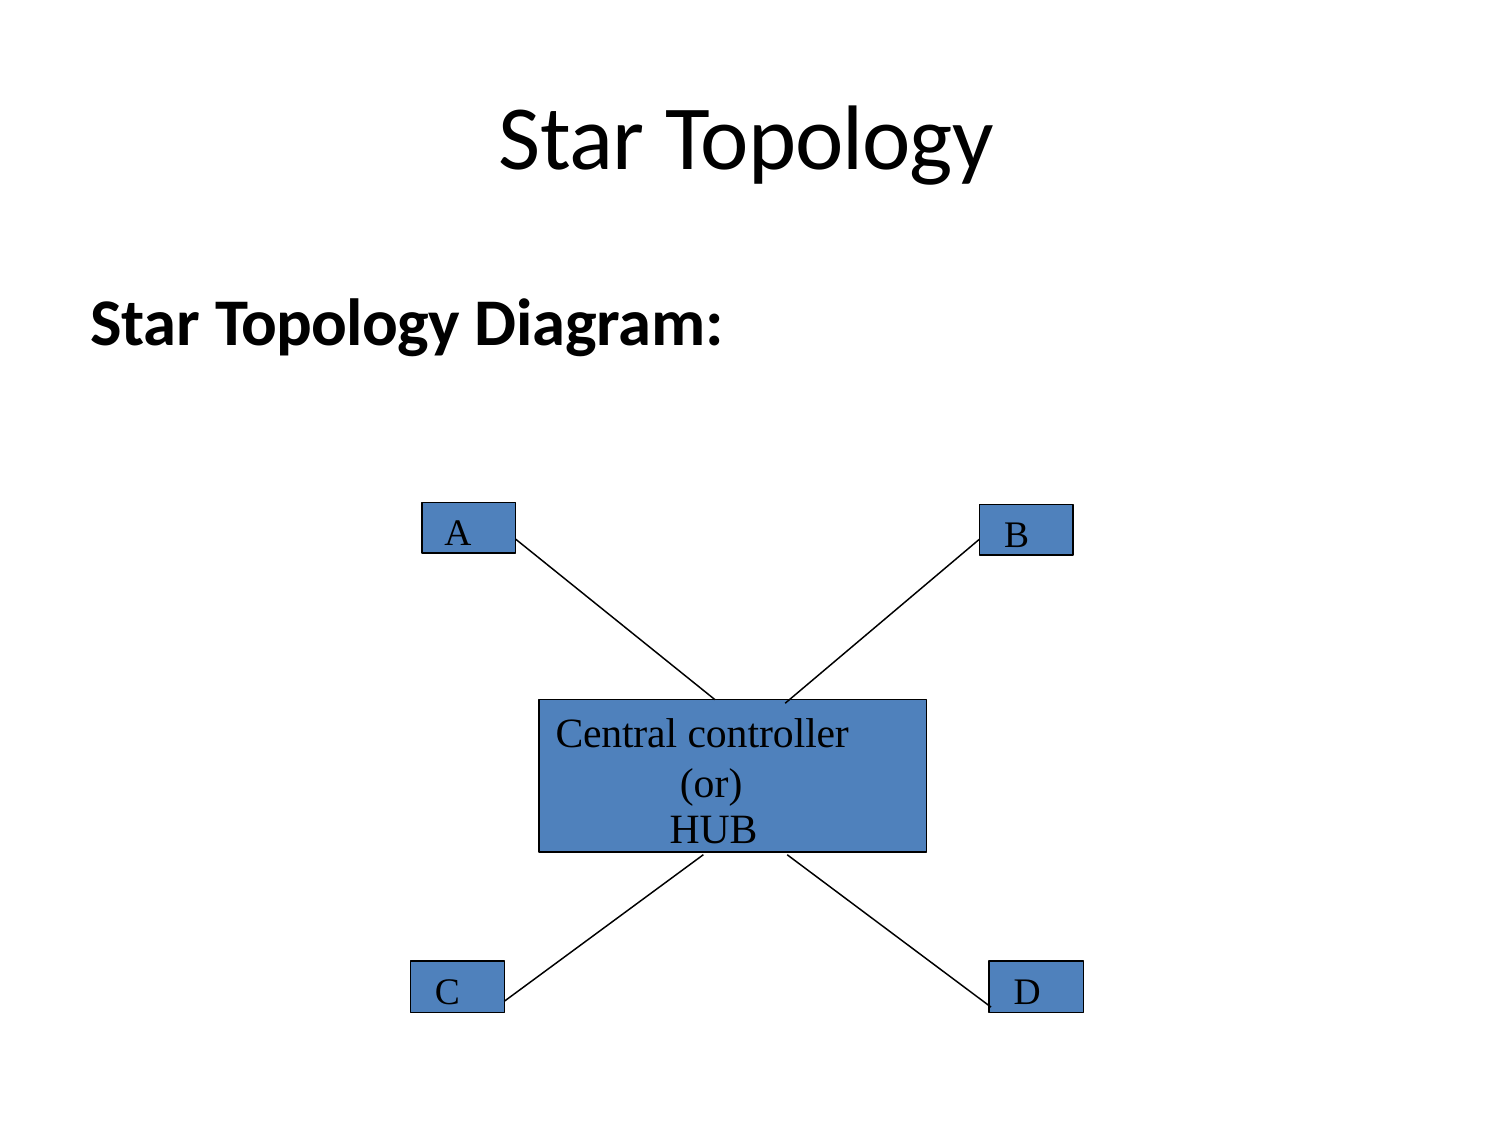

# Star Topology
Star Topology Diagram:
A
B

Central controller
(or)
HUB

C
D